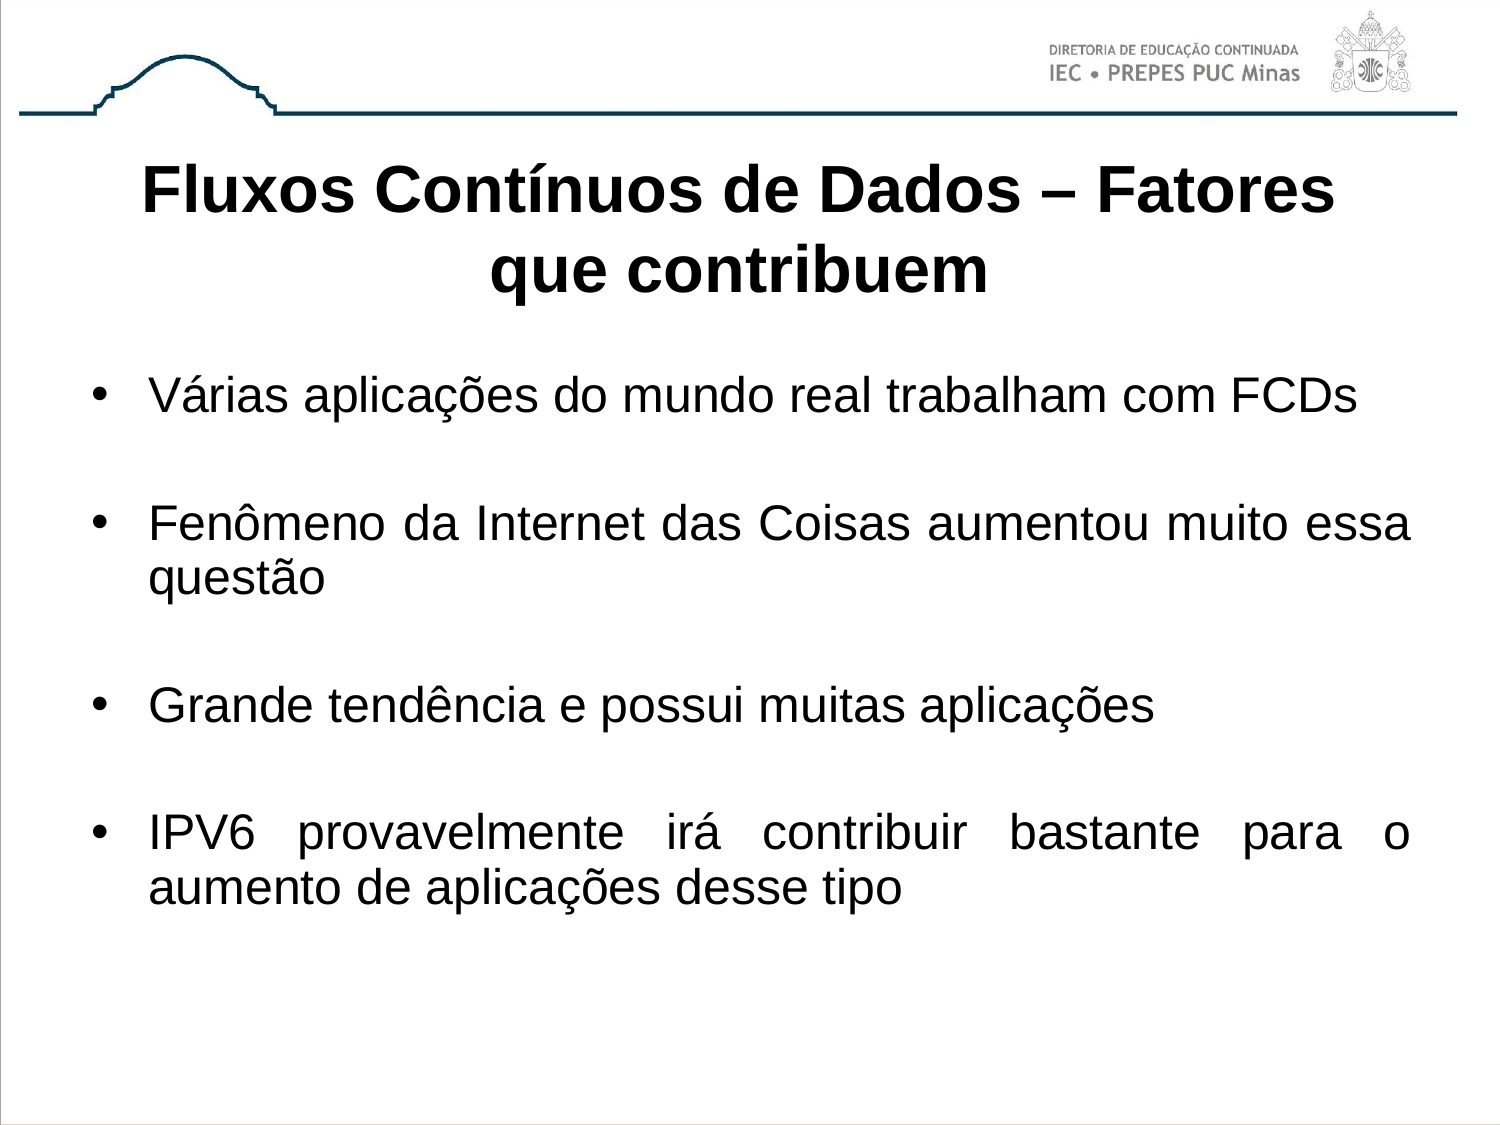

# Fluxos Contínuos de Dados – Fatores que contribuem
Várias aplicações do mundo real trabalham com FCDs

Fenômeno da Internet das Coisas aumentou muito essa questão

Grande tendência e possui muitas aplicações

IPV6 provavelmente irá contribuir bastante para o aumento de aplicações desse tipo